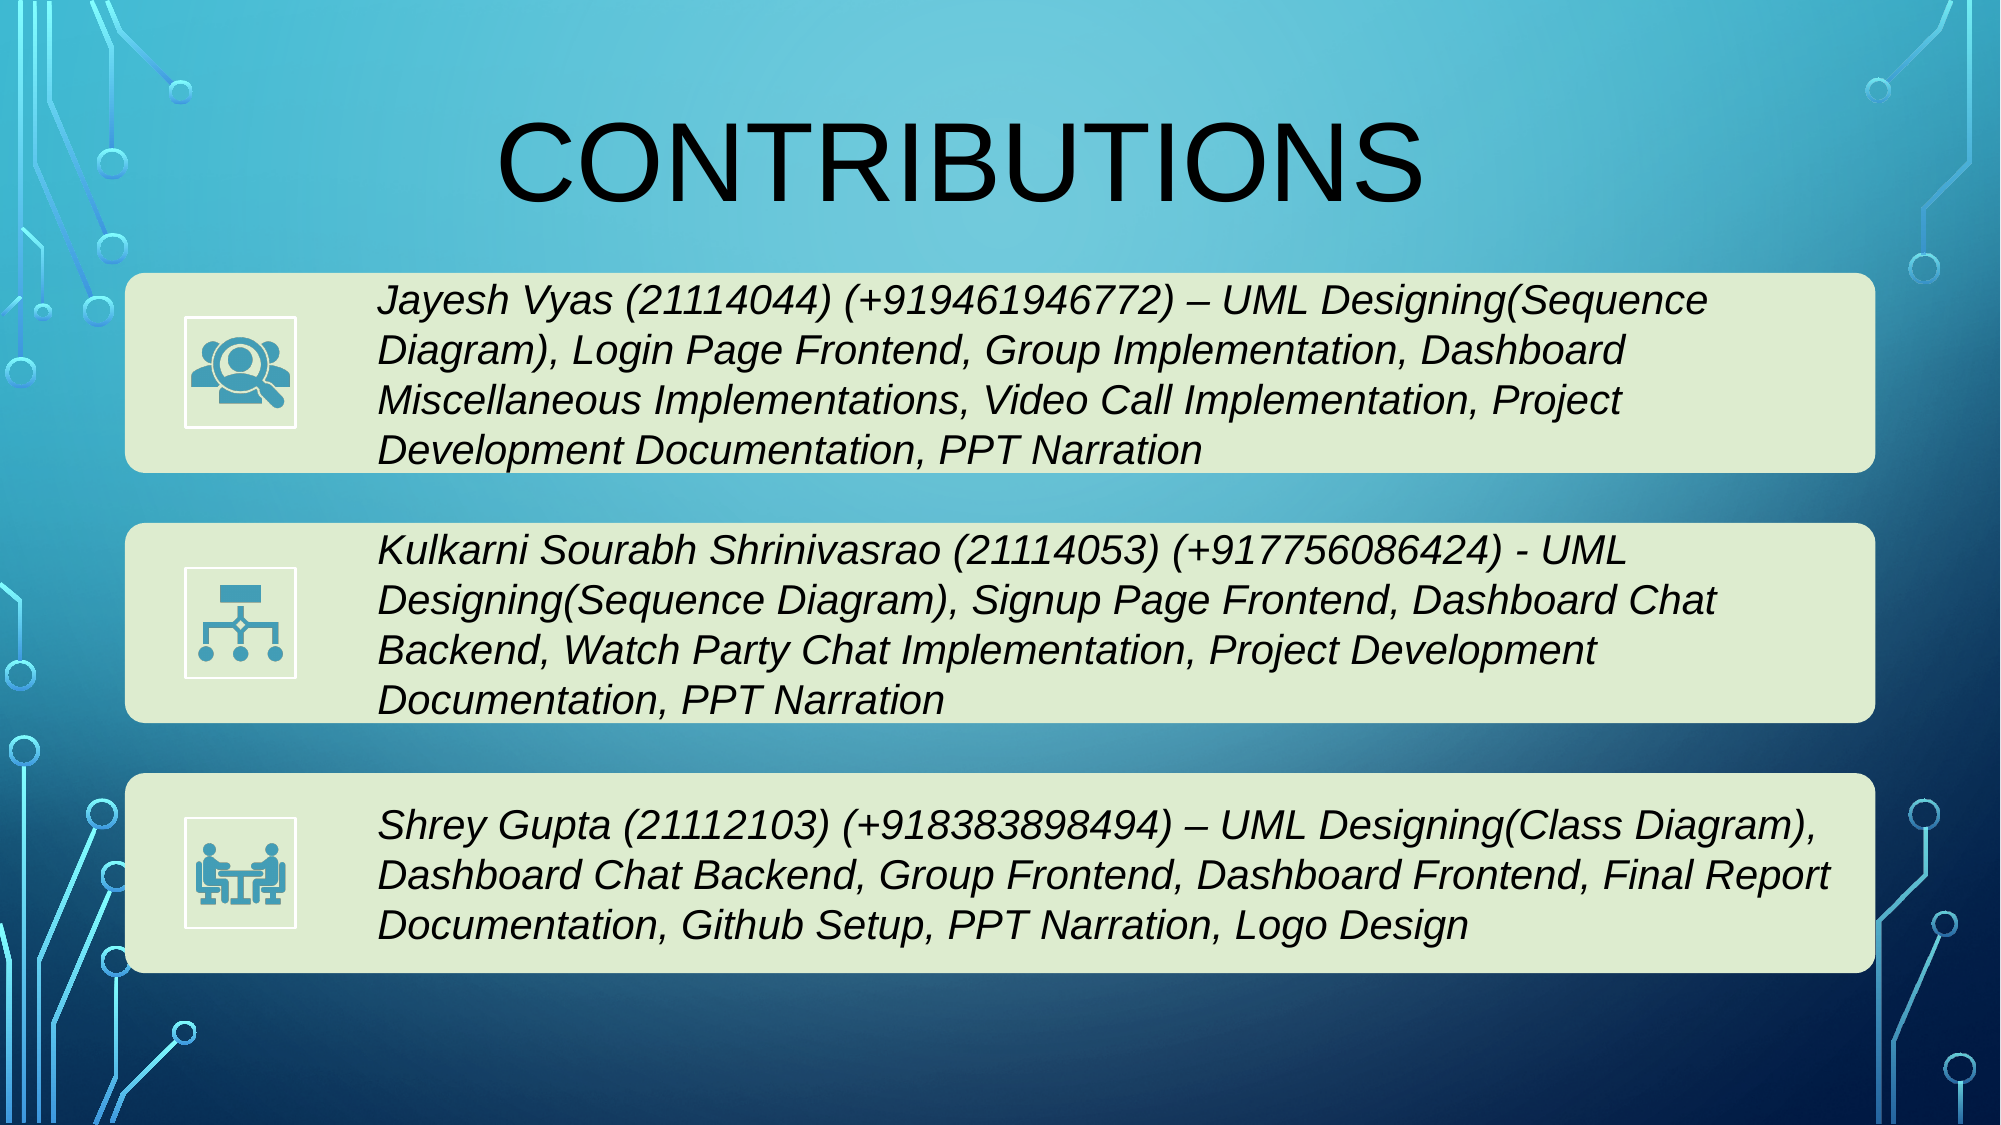

# Contributions
Jayesh Vyas (21114044) (+919461946772) – UML Designing(Sequence Diagram), Login Page Frontend, Group Implementation, Dashboard Miscellaneous Implementations, Video Call Implementation, Project Development Documentation, PPT Narration
​​Kulkarni Sourabh Shrinivasrao (21114053)​​ (+917756086424) - UML Designing(Sequence Diagram), Signup Page Frontend, Dashboard Chat Backend, Watch Party Chat Implementation, Project Development Documentation, PPT Narration
Shrey Gupta (21112103) (+918383898494) – UML Designing(Class Diagram), Dashboard Chat Backend, Group Frontend, Dashboard Frontend, Final Report Documentation, Github Setup, PPT Narration, Logo Design